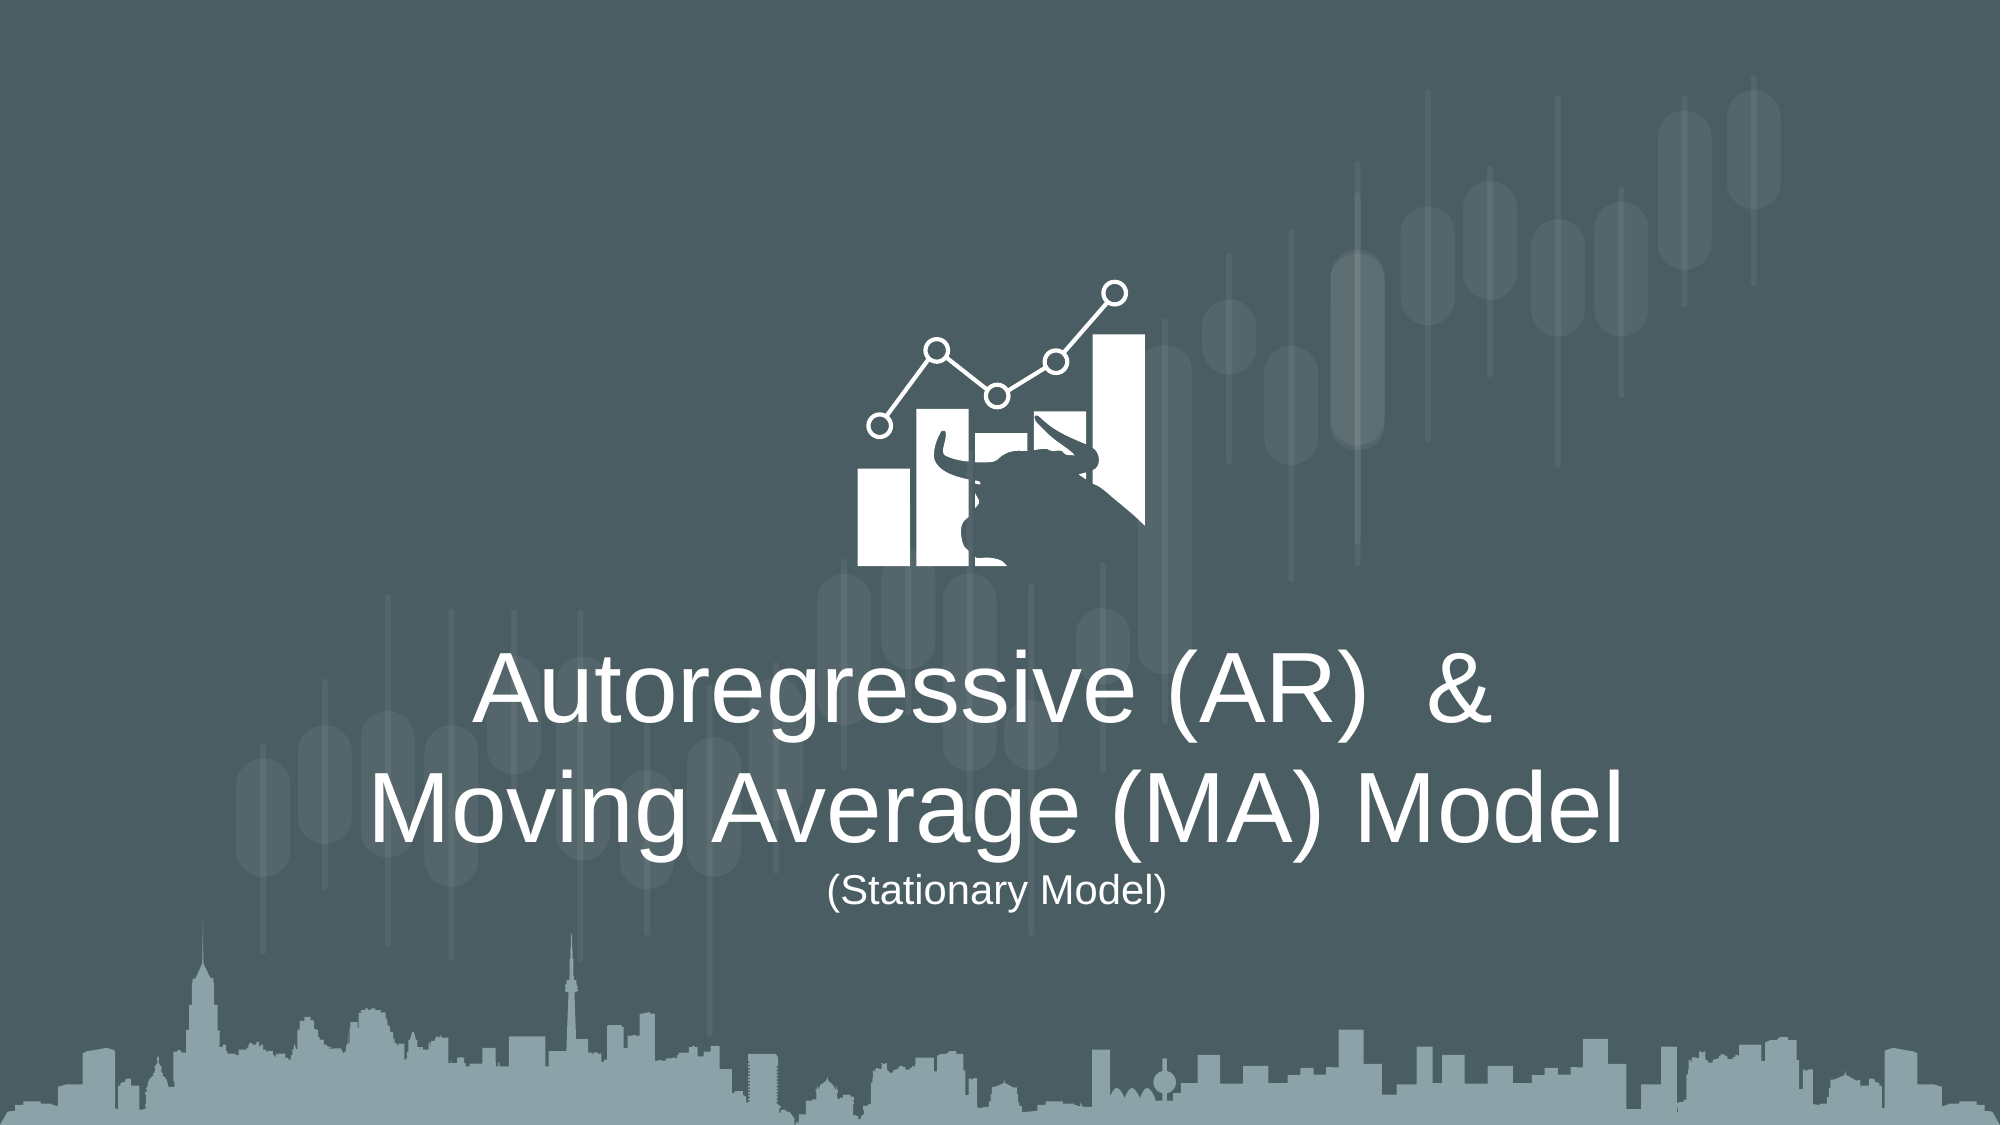

Autoregressive (AR)  &
Moving Average (MA) Model
(Stationary Model)